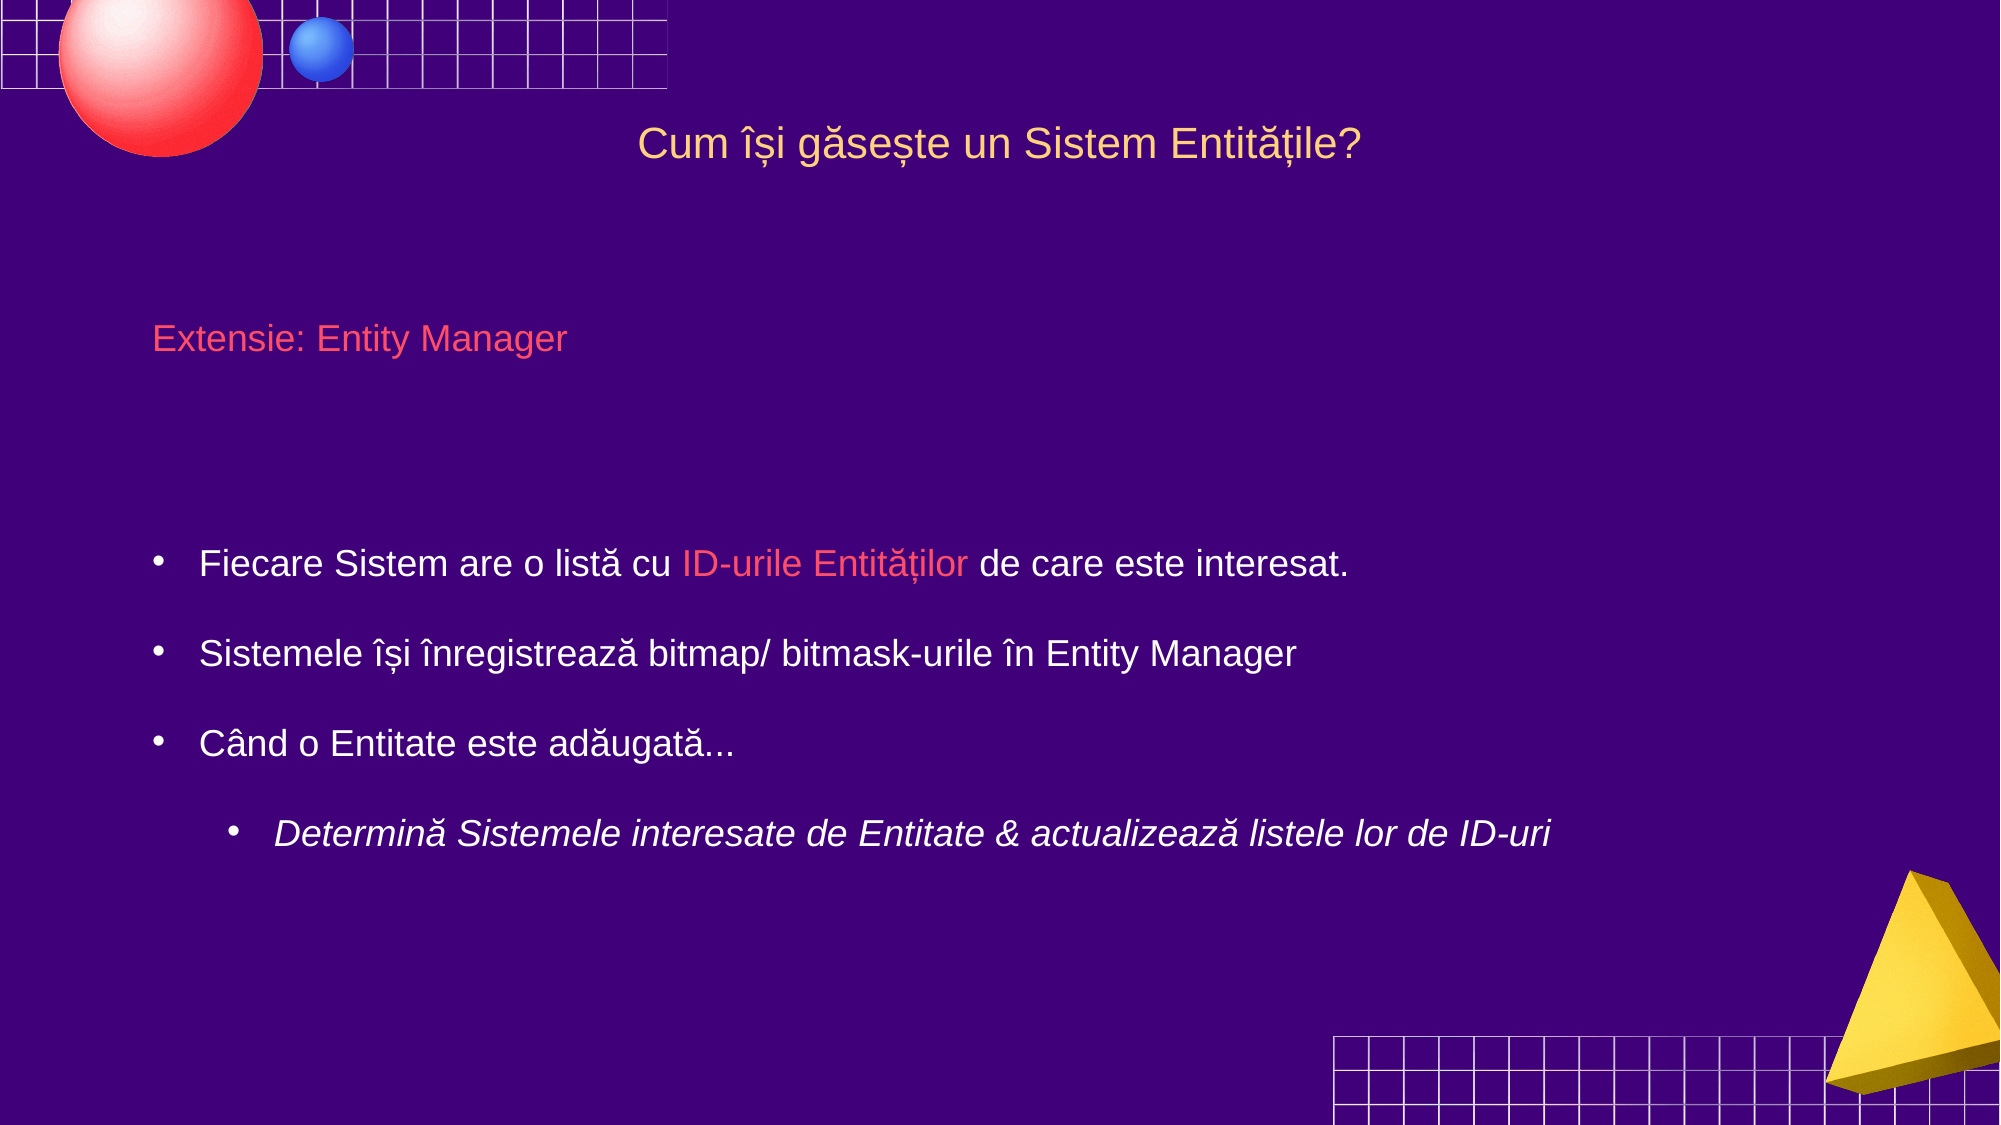

Cum își găsește un Sistem Entitățile?
Extensie: Entity Manager

Fiecare Sistem are o listă cu ID-urile Entităților de care este interesat.

Sistemele își înregistrează bitmap/ bitmask-urile în Entity Manager

Când o Entitate este adăugată...

Determină Sistemele interesate de Entitate & actualizează listele lor de ID-uri